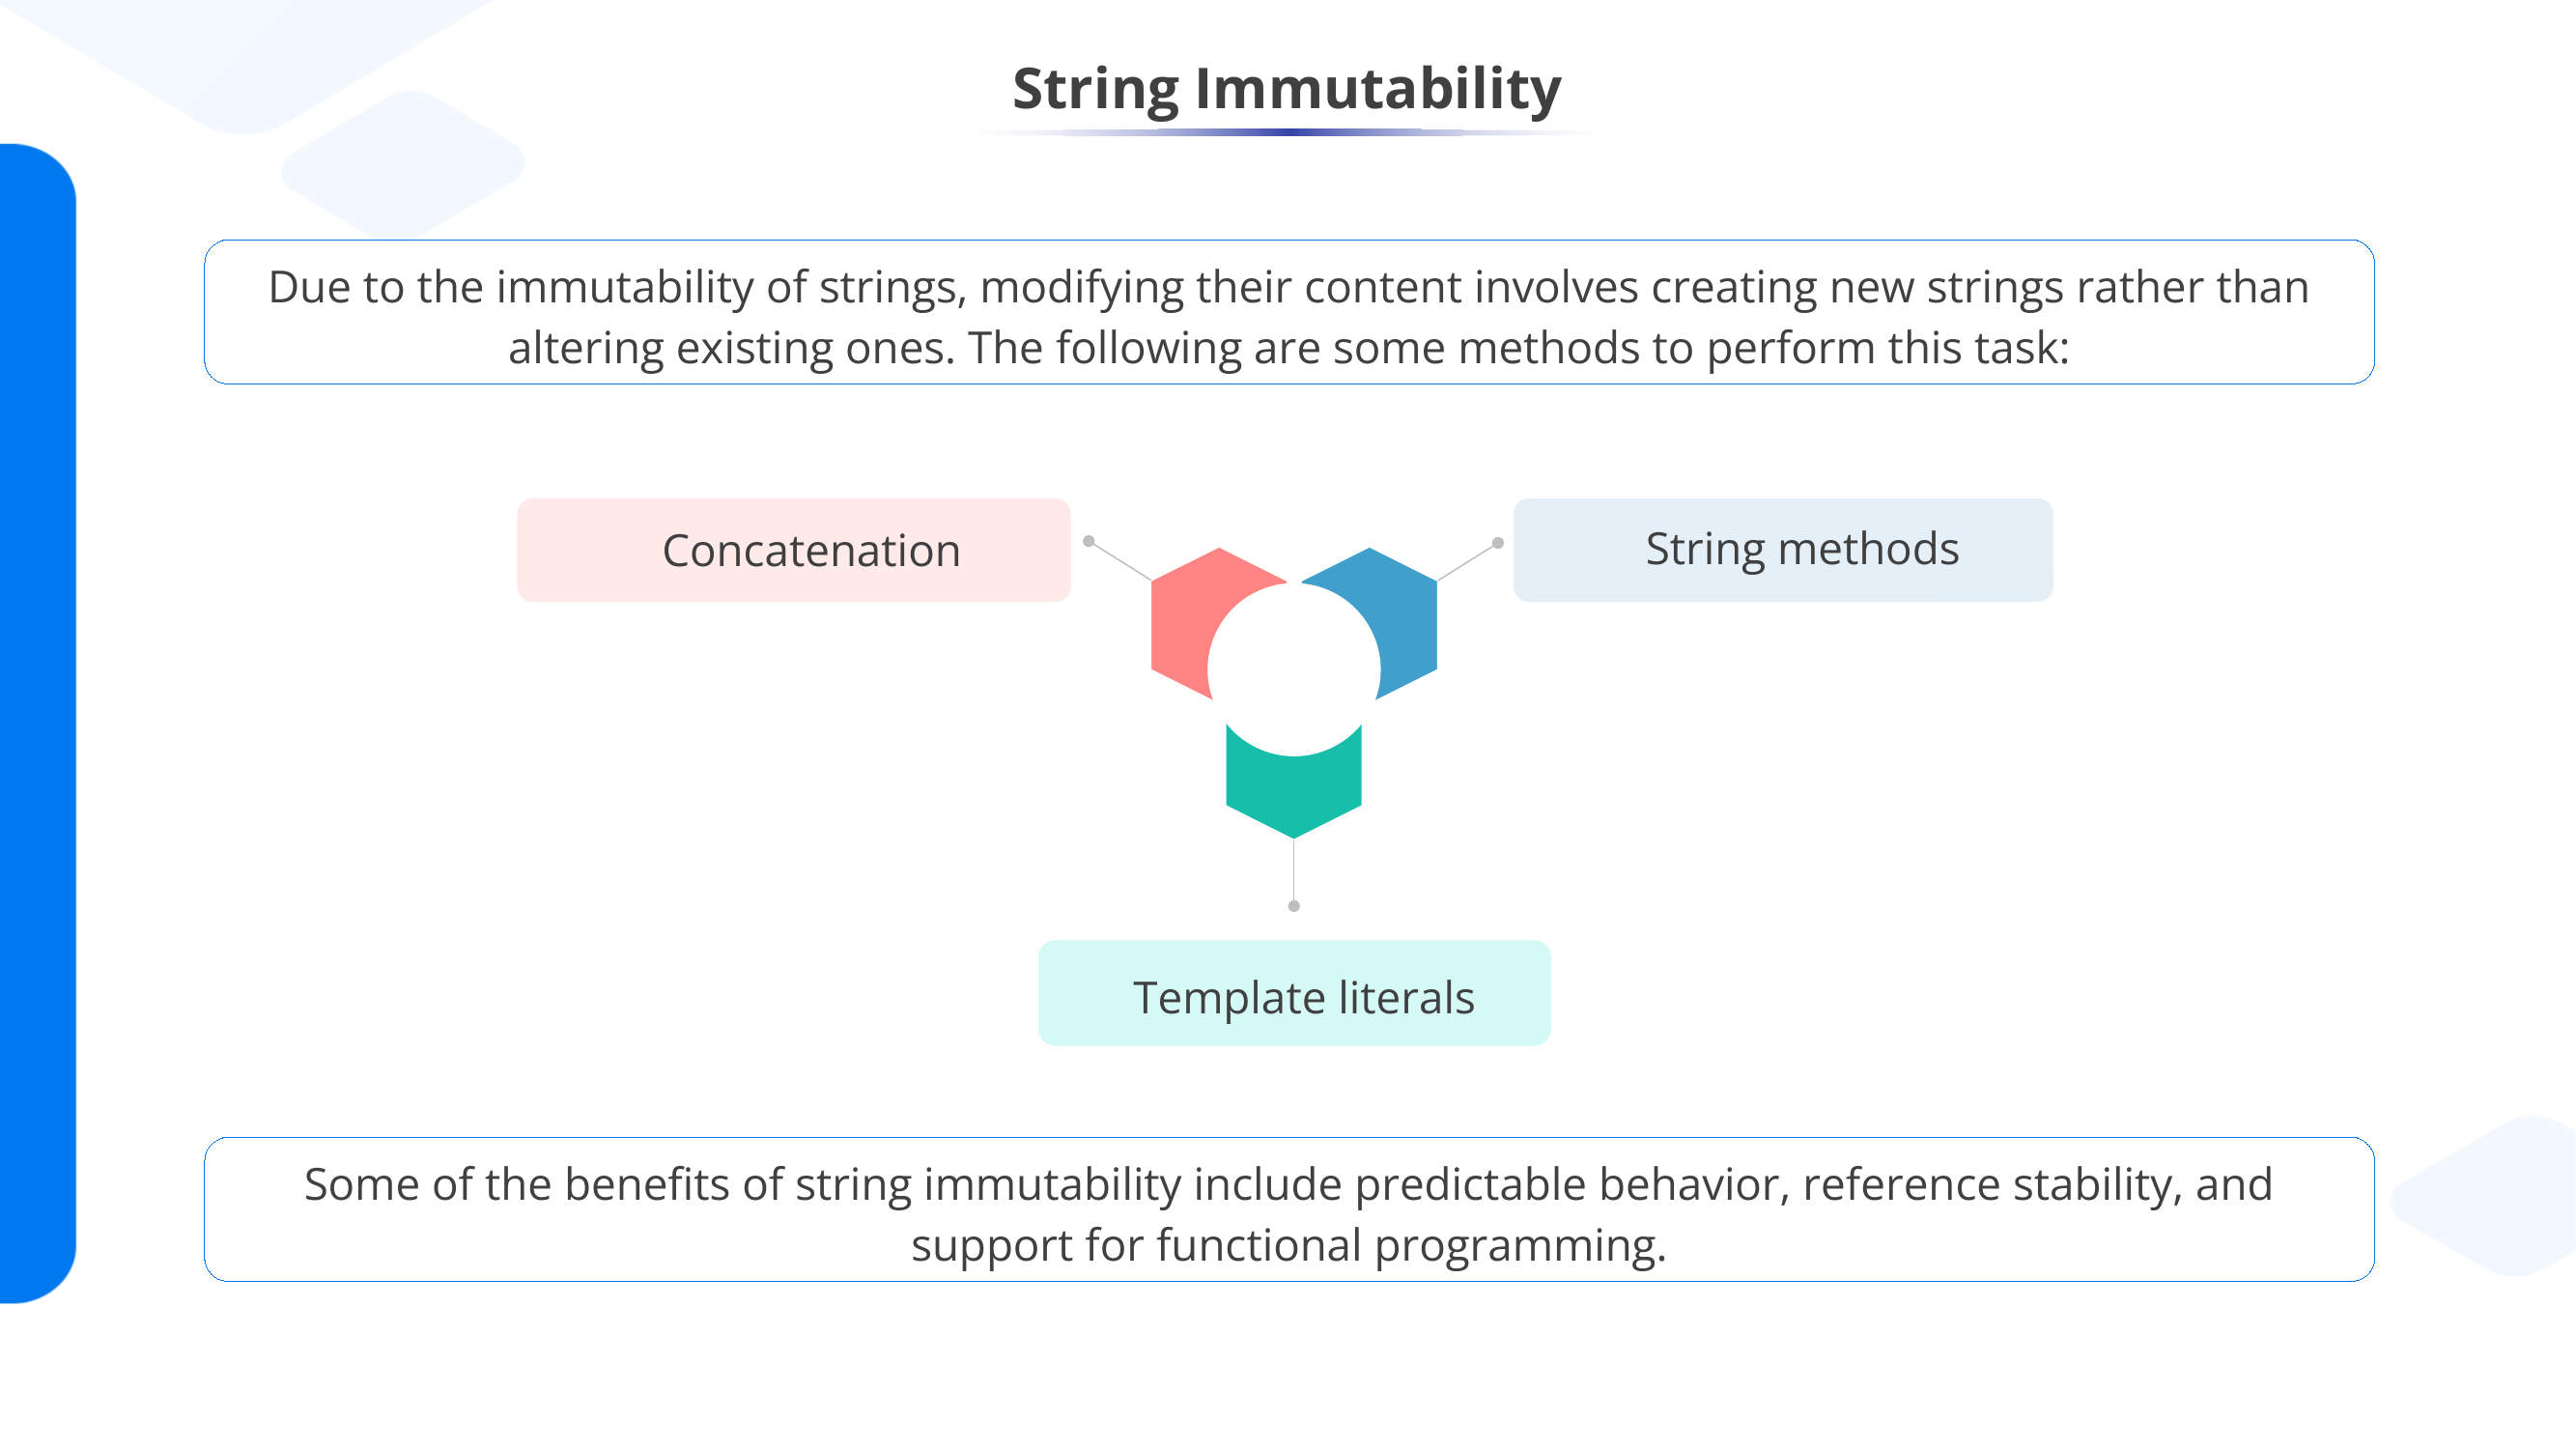

# String Immutability

Due to the immutability of strings, modifying their content involves creating new strings rather than altering existing ones. The following are some methods to perform this task:

Concatenation

String methods

Template literals
Some of the benefits of string immutability include predictable behavior, reference stability, and support for functional programming.